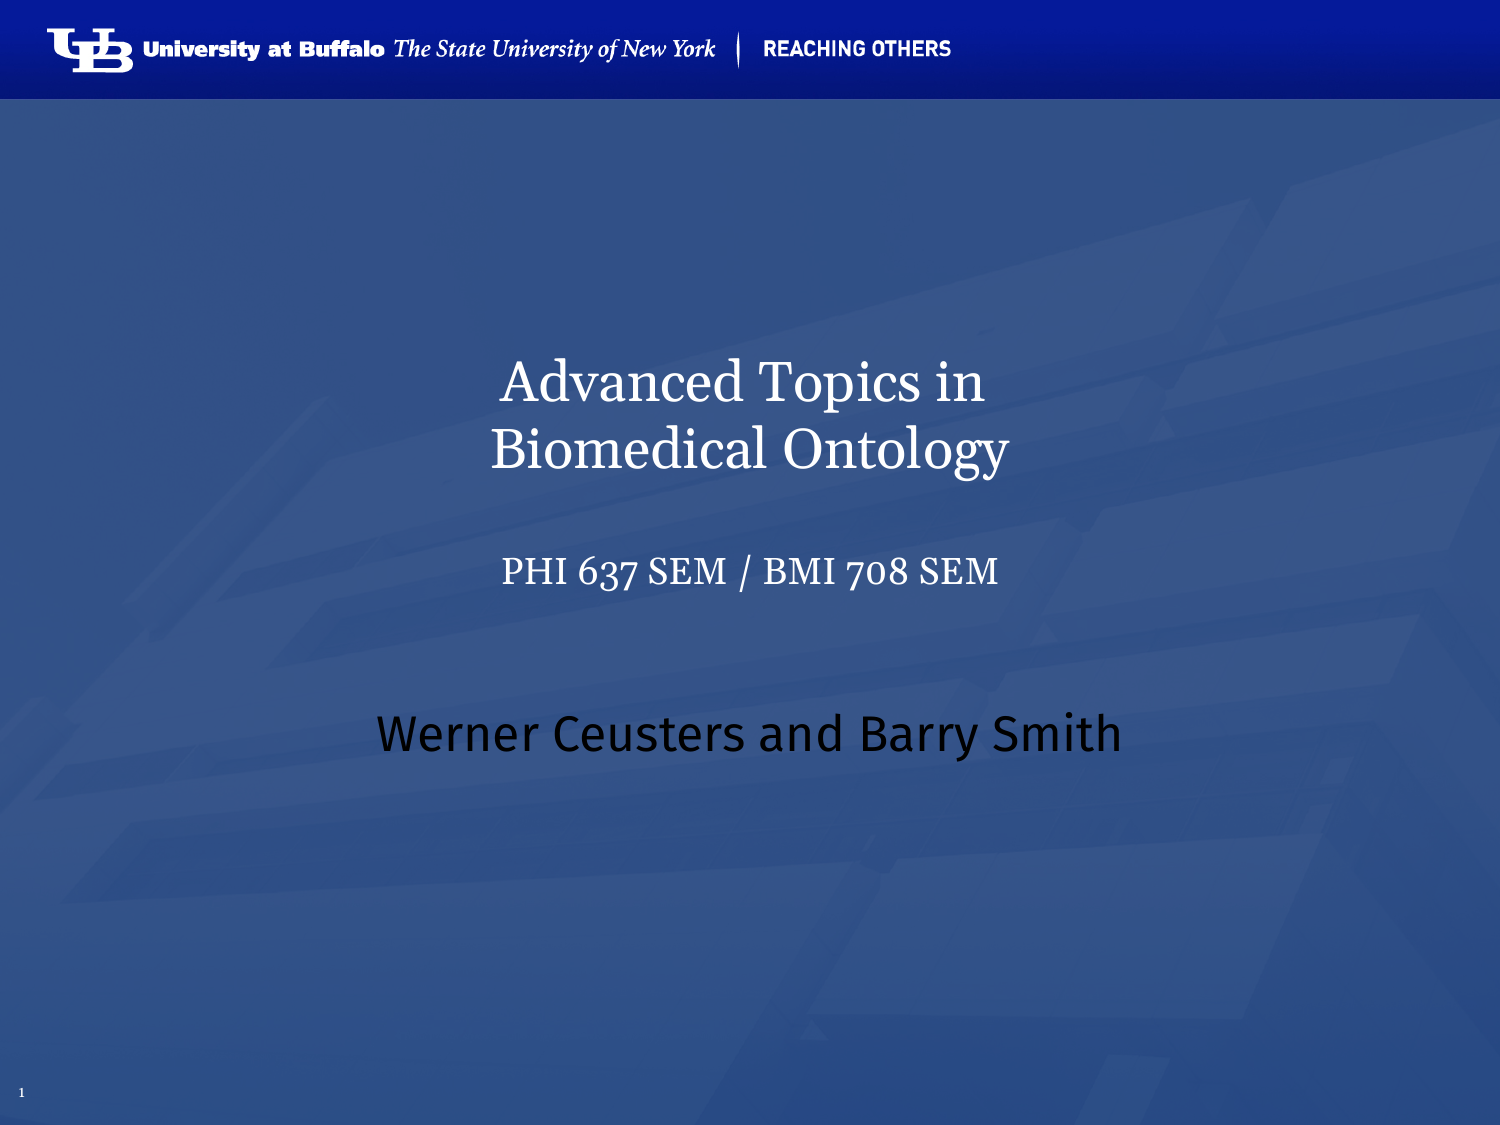

# Advanced Topics in Biomedical Ontology PHI 637 SEM / BMI 708 SEM
Werner Ceusters and Barry Smith